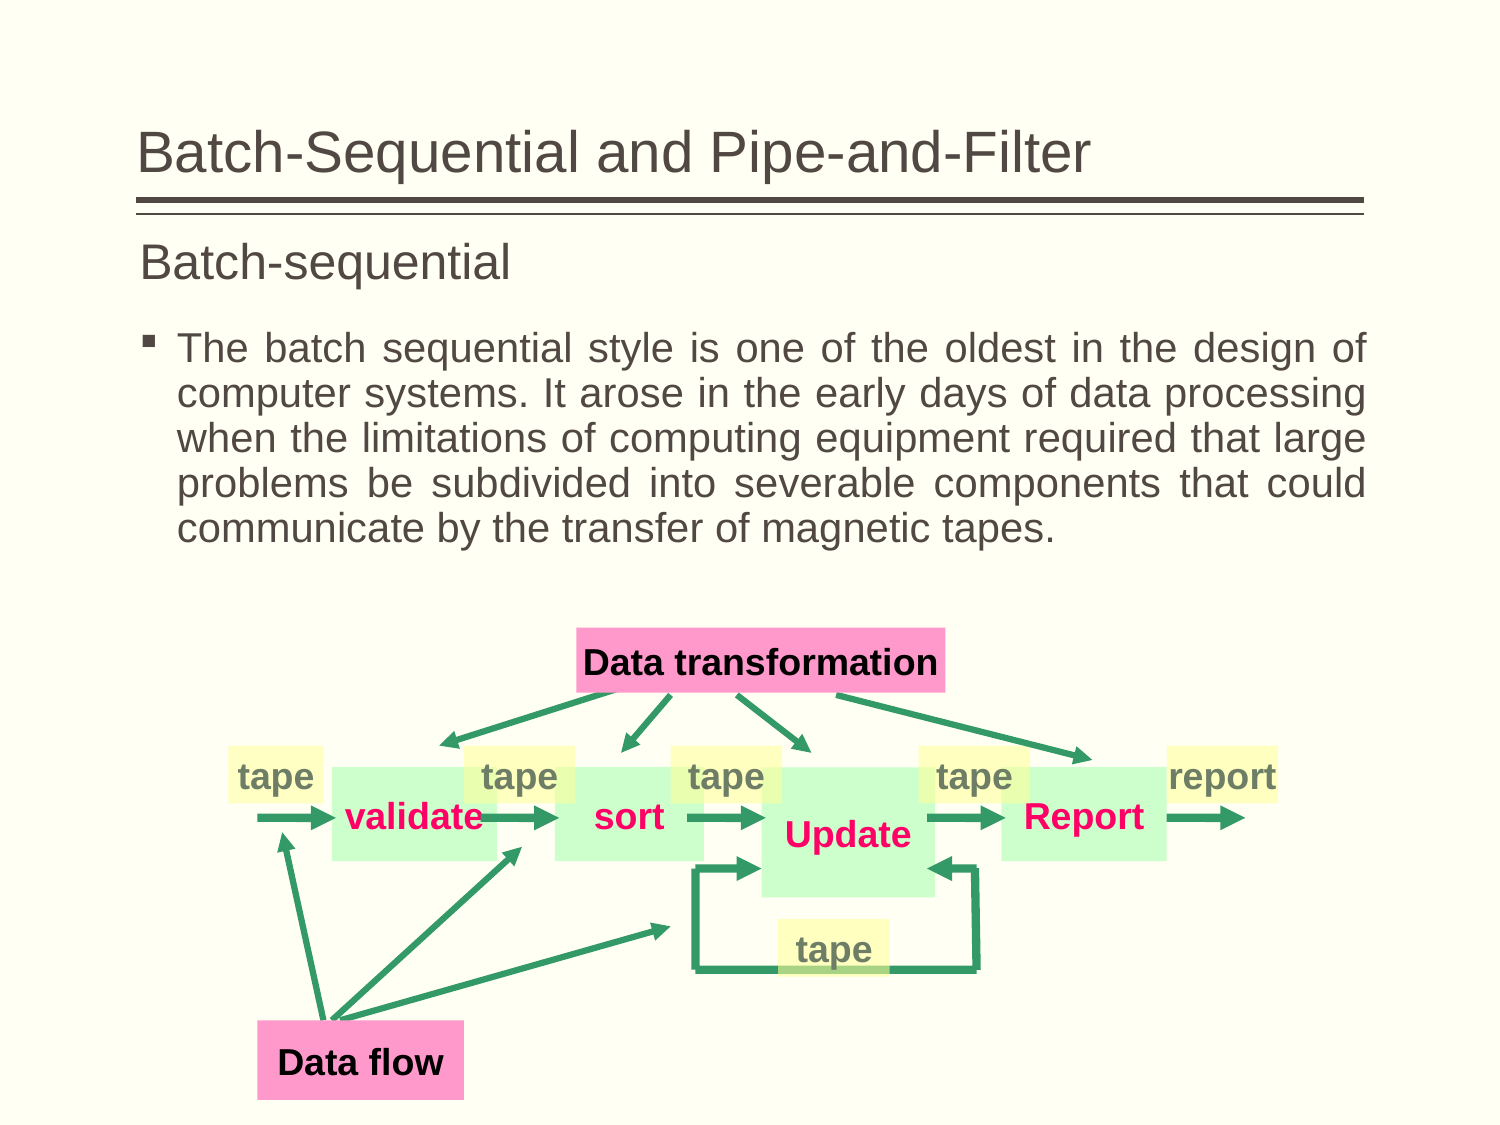

# Batch-Sequential and Pipe-and-Filter
Batch-sequential
The batch sequential style is one of the oldest in the design of computer systems. It arose in the early days of data processing when the limitations of computing equipment required that large problems be subdivided into severable components that could communicate by the transfer of magnetic tapes.

Data transformation

tape
tape
tape
tape
report
validate
sort
Update
Report

tape

Data flow